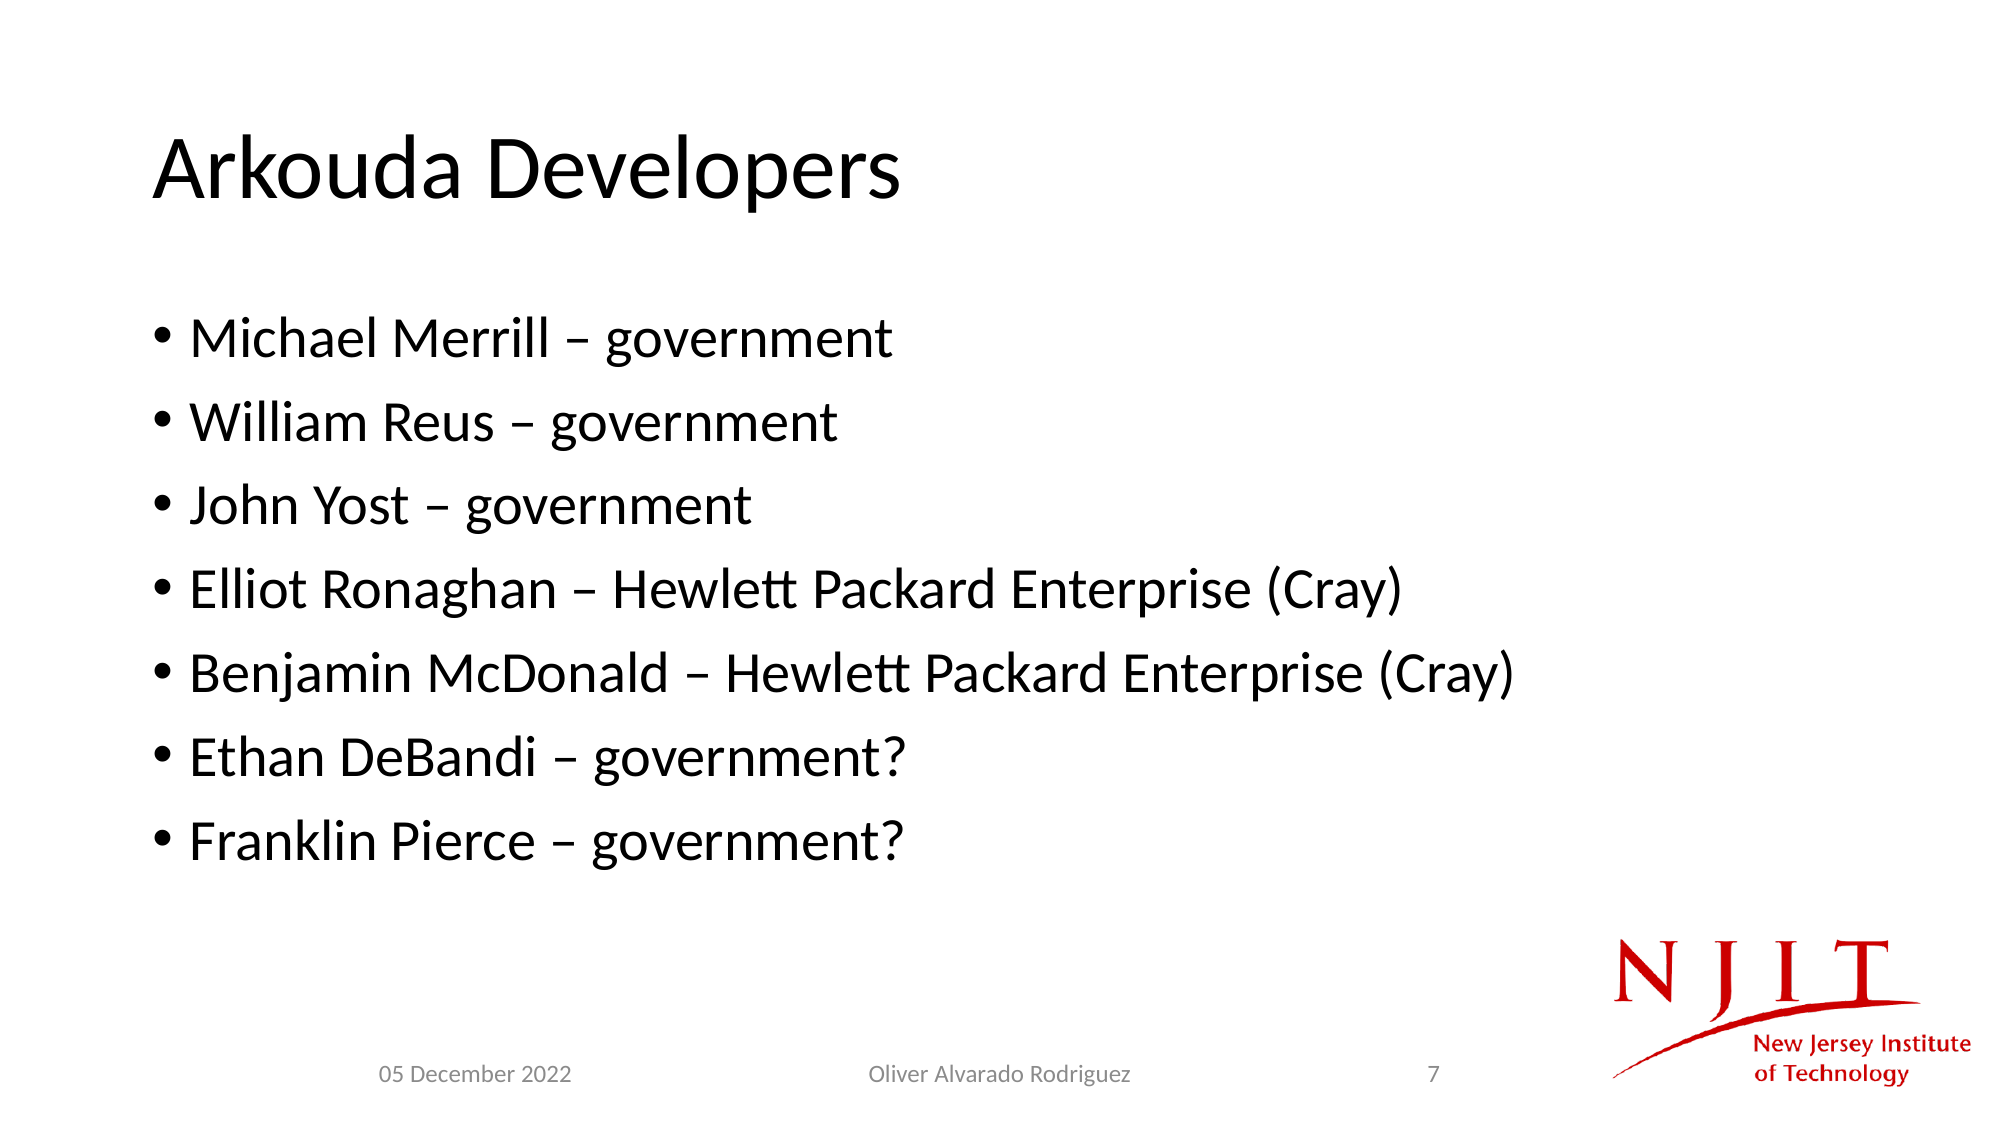

# Arkouda Developers
Michael Merrill – government
William Reus – government
John Yost – government
Elliot Ronaghan – Hewlett Packard Enterprise (Cray)
Benjamin McDonald – Hewlett Packard Enterprise (Cray)
Ethan DeBandi – government?
Franklin Pierce – government?
05 December 2022
Oliver Alvarado Rodriguez
7